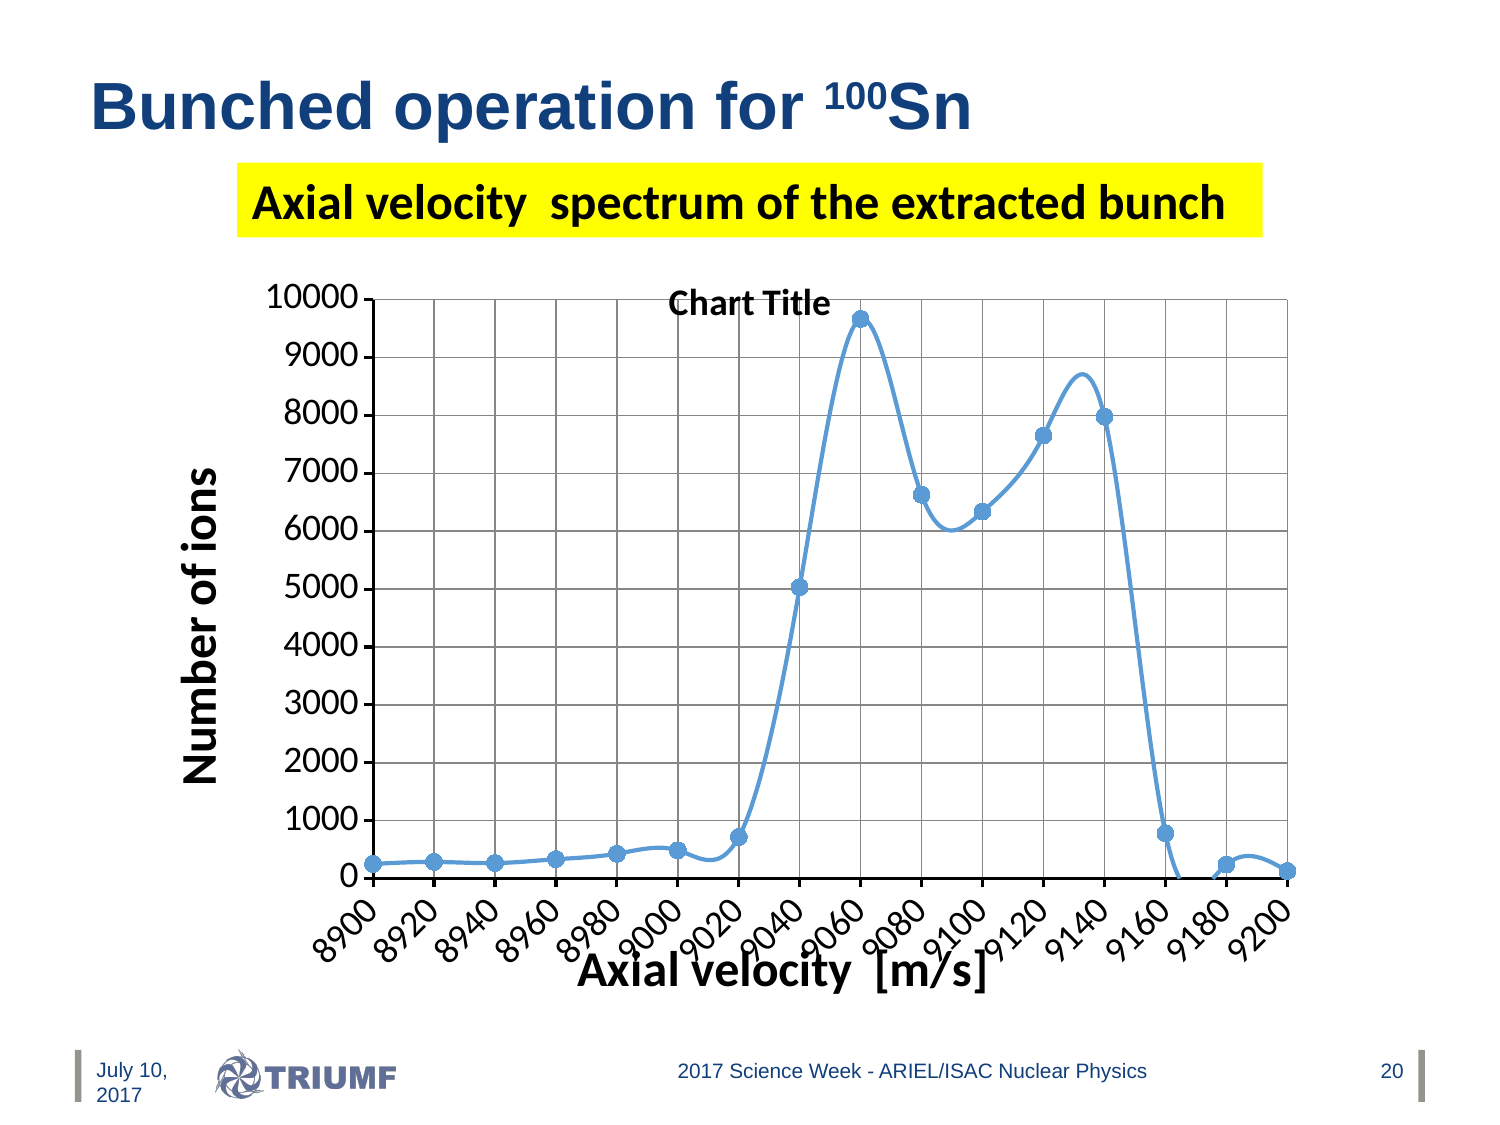

# Bunched operation for 100Sn
Axial velocity  spectrum of the extracted bunch

### Chart:

| Category |  |
|---|---|
| 8900 | 251.0 |
| 8920 | 287.0 |
| 8940 | 267.0 |
| 8960 | 333.0 |
| 8980 | 428.0 |
| 9000 | 487.0 |
| 9020 | 718.0 |
| 9040 | 5033.0 |
| 9060 | 9665.0 |
| 9080 | 6628.0 |
| 9100 | 6338.0 |
| 9120 | 7651.0 |
| 9140 | 7978.0 |
| 9160 | 783.0 |
| 9180 | 241.0 |
| 9200 | 128.0 |
July 10, 2017
2017 Science Week - ARIEL/ISAC Nuclear Physics
20